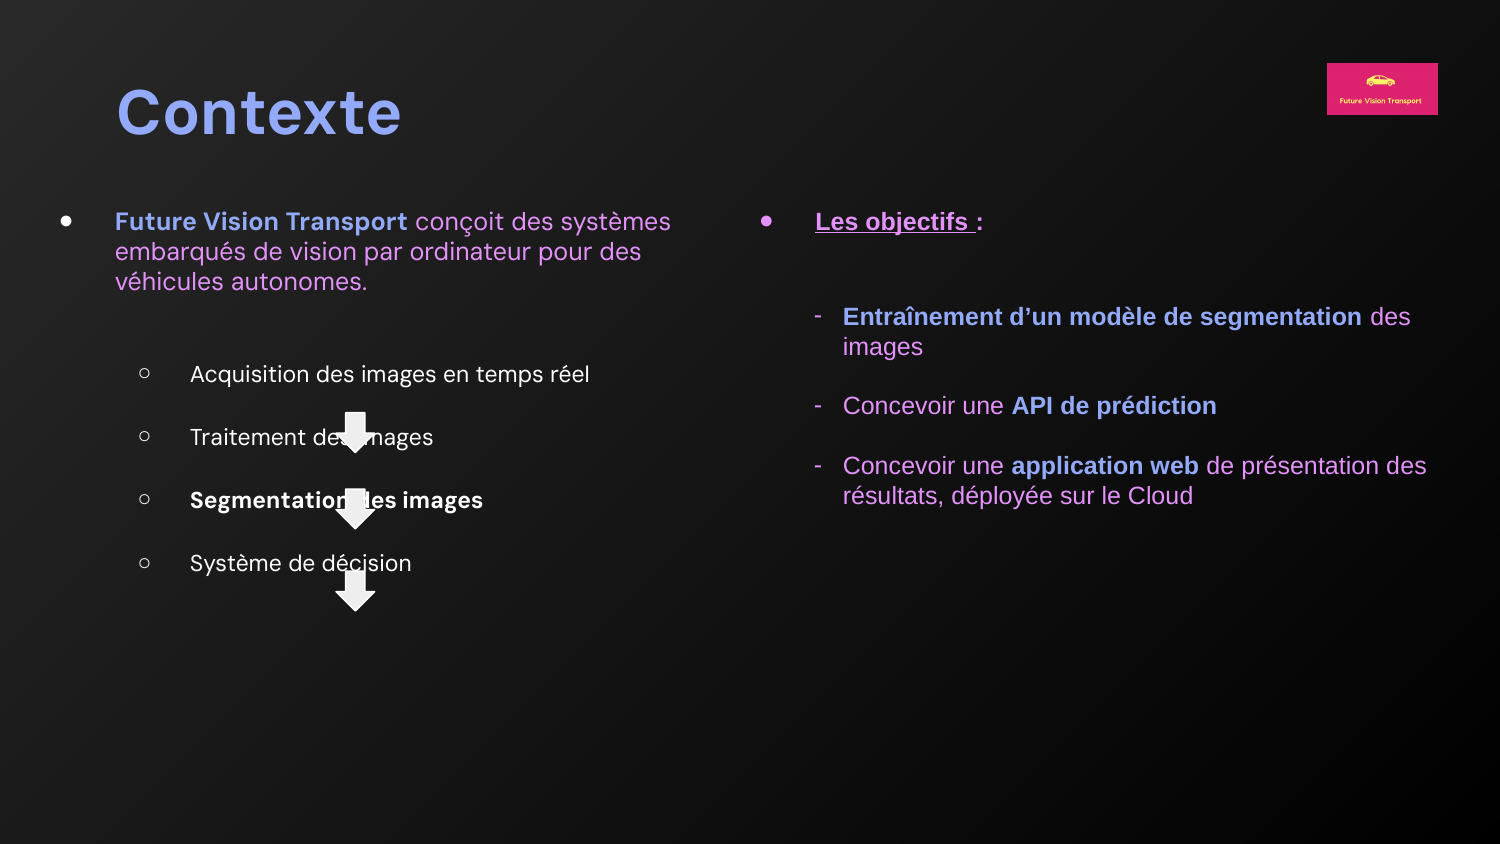

# Contexte
Future Vision Transport conçoit des systèmes embarqués de vision par ordinateur pour des véhicules autonomes.

Acquisition des images en temps réel
Traitement des images
Segmentation des images
Système de décision

Les objectifs :

Entraînement d’un modèle de segmentation des images

Concevoir une API de prédiction
Concevoir une application web de présentation des résultats, déployée sur le Cloud